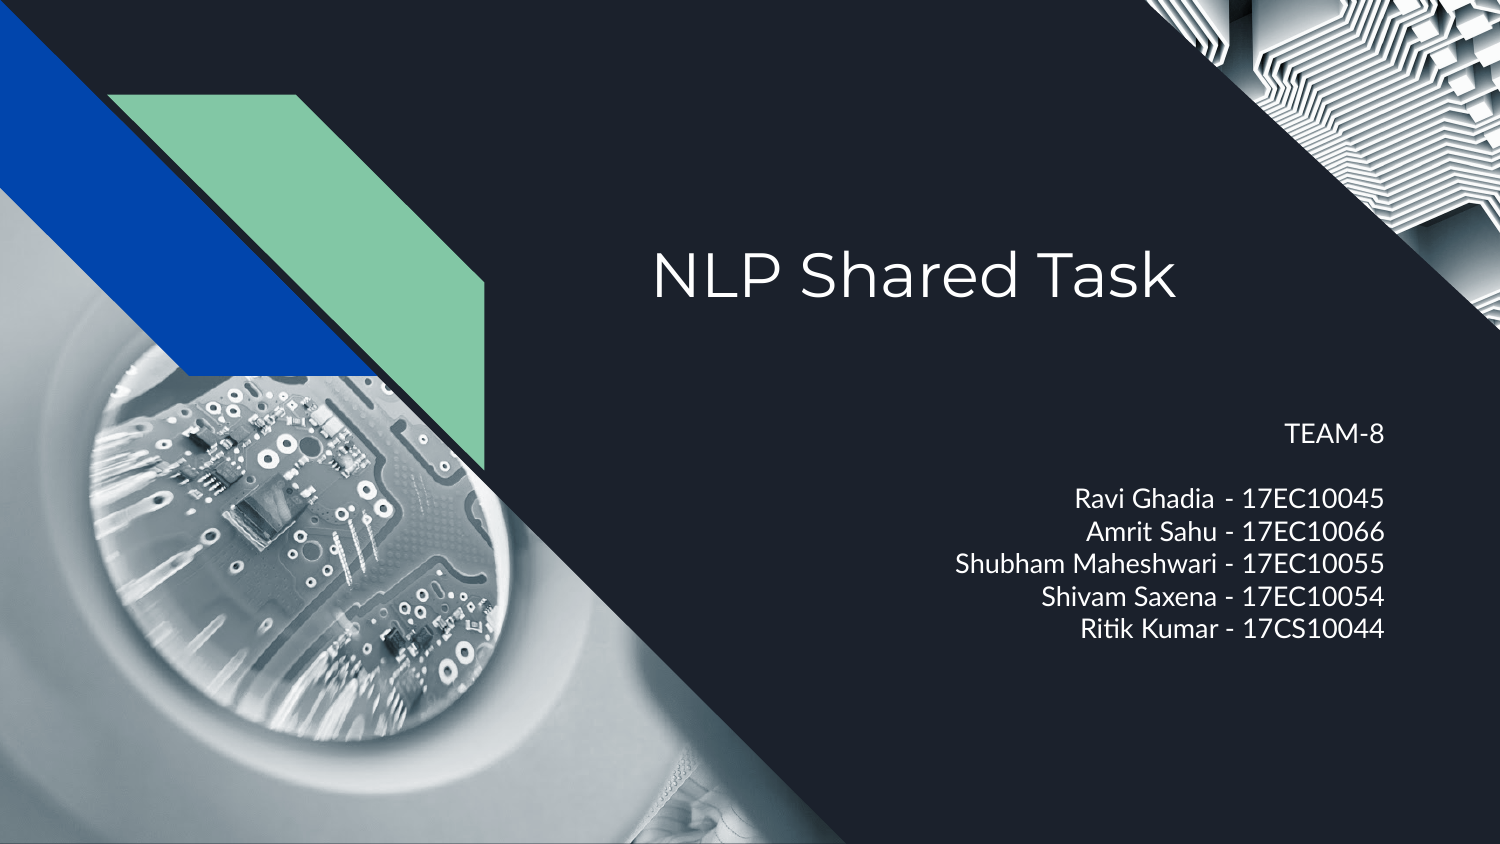

# NLP Shared Task
TEAM-8
Ravi Ghadia	- 17EC10045
Amrit Sahu - 17EC10066
Shubham Maheshwari - 17EC10055
Shivam Saxena - 17EC10054
Ritik Kumar - 17CS10044